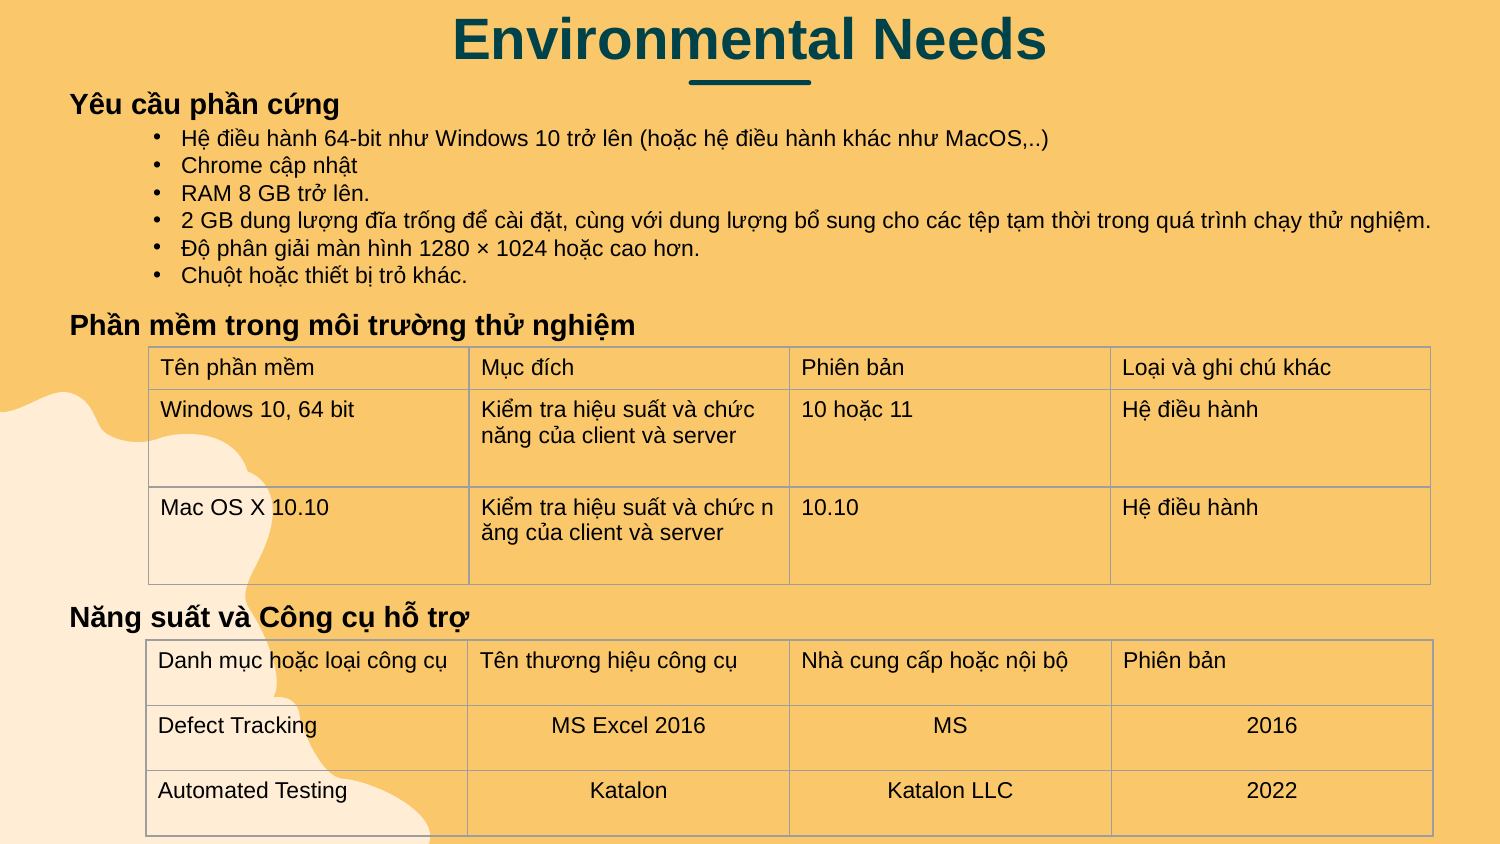

# Environmental Needs
Yêu cầu phần cứng

Hệ điều hành 64-bit như Windows 10 trở lên (hoặc hệ điều hành khác như MacOS,..)
Chrome cập nhật
RAM 8 GB trở lên.
2 GB dung lượng đĩa trống để cài đặt, cùng với dung lượng bổ sung cho các tệp tạm thời trong quá trình chạy thử nghiệm.
Độ phân giải màn hình 1280 × 1024 hoặc cao hơn.
Chuột hoặc thiết bị trỏ khác.
Phần mềm trong môi trường thử nghiệm
| Tên phần mềm | Mục đích | Phiên bản | Loại và ghi chú khác |
| --- | --- | --- | --- |
| Windows 10, 64 bit | Kiểm tra hiệu suất và chức năng của client và server | 10 hoặc 11 | Hệ điều hành |
| Mac OS X 10.10 | Kiểm tra hiệu suất và chức năng của client và server | 10.10 | Hệ điều hành |
Năng suất và Công cụ hỗ trợ
| Danh mục hoặc loại công cụ | Tên thương hiệu công cụ | Nhà cung cấp hoặc nội bộ | Phiên bản |
| --- | --- | --- | --- |
| Defect Tracking | MS Excel 2016 | MS | 2016 |
| Automated Testing | Katalon | Katalon LLC | 2022 |